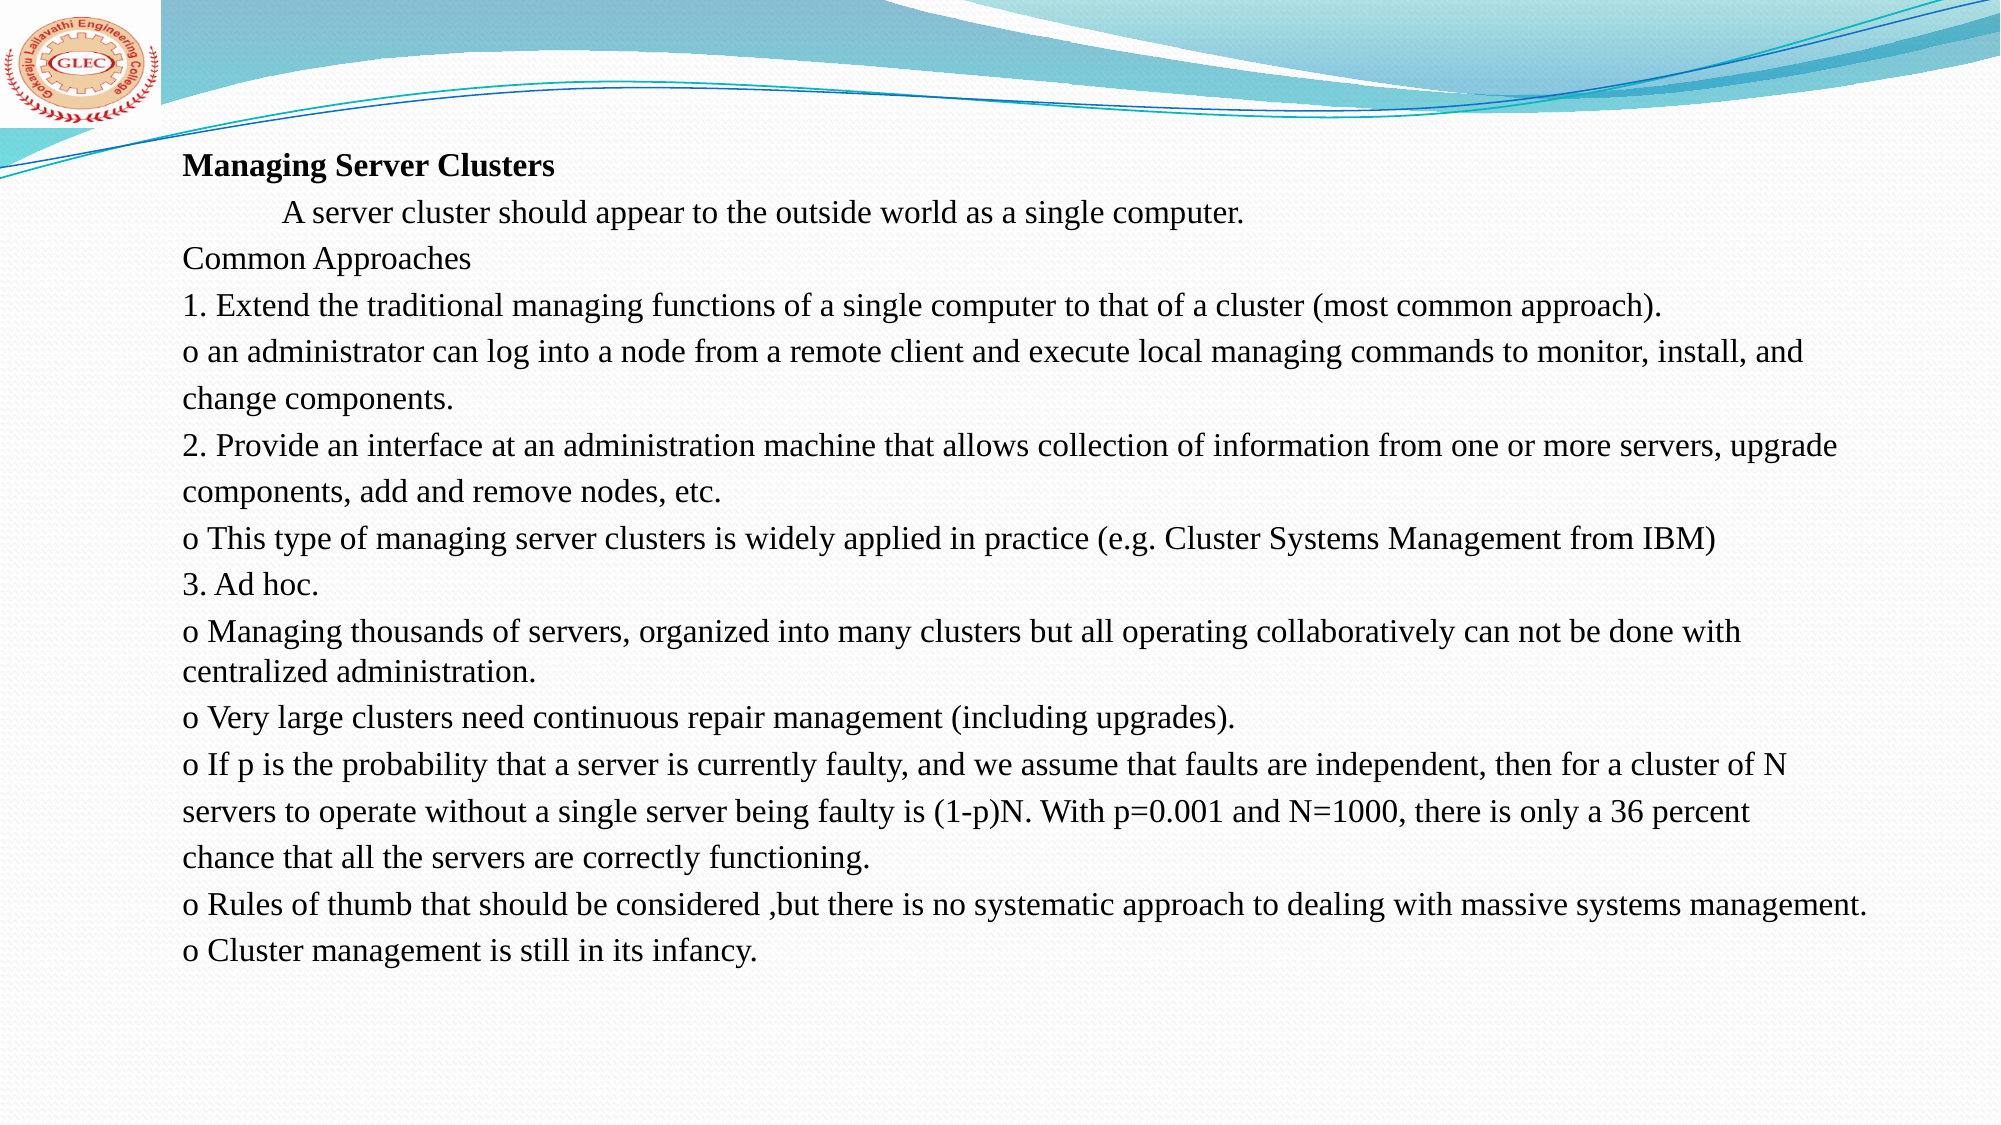

Managing Server Clusters
            A server cluster should appear to the outside world as a single computer.
Common Approaches
1. Extend the traditional managing functions of a single computer to that of a cluster (most common approach).
o an administrator can log into a node from a remote client and execute local managing commands to monitor, install, and
change components.
2. Provide an interface at an administration machine that allows collection of information from one or more servers, upgrade
components, add and remove nodes, etc.
o This type of managing server clusters is widely applied in practice (e.g. Cluster Systems Management from IBM)
3. Ad hoc.
o Managing thousands of servers, organized into many clusters but all operating collaboratively can not be done with centralized administration.
o Very large clusters need continuous repair management (including upgrades).
o If p is the probability that a server is currently faulty, and we assume that faults are independent, then for a cluster of N
servers to operate without a single server being faulty is (1-p)N. With p=0.001 and N=1000, there is only a 36 percent
chance that all the servers are correctly functioning.
o Rules of thumb that should be considered ,but there is no systematic approach to dealing with massive systems management.
o Cluster management is still in its infancy.